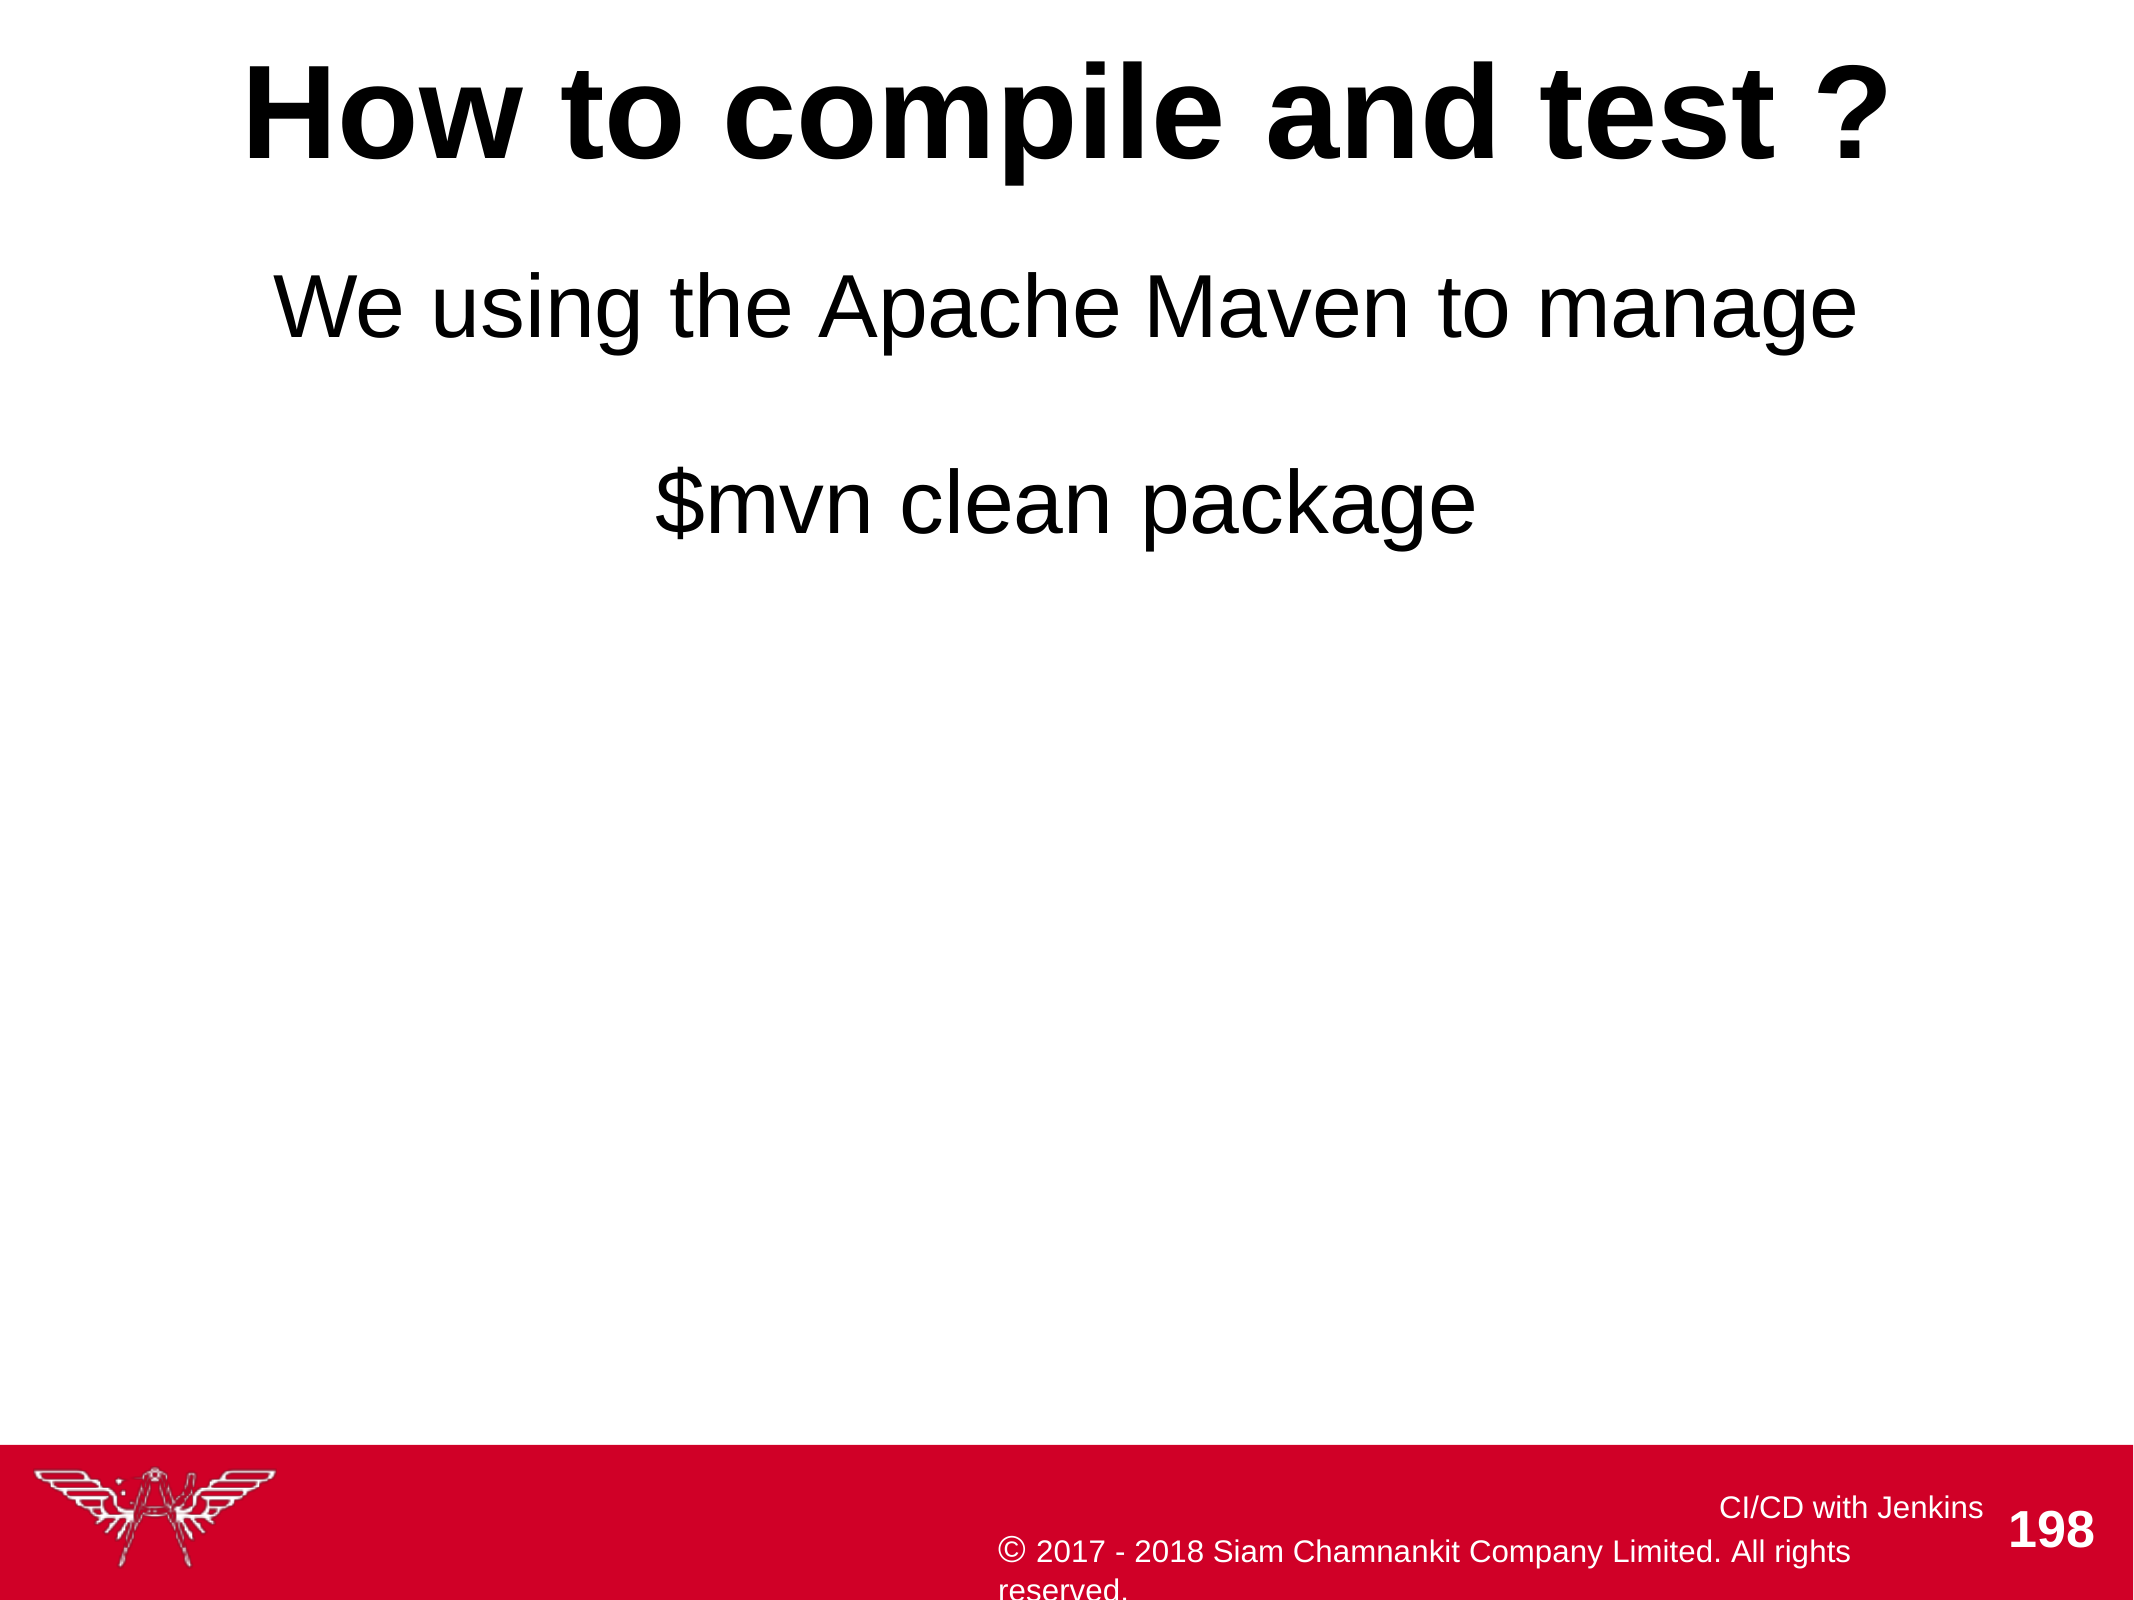

# How to compile	and test ?
We	using	the Apache	Maven	to	manage
$mvn clean	package
CI/CD with Jenkins
© 2017 - 2018 Siam Chamnankit Company Limited. All rights reserved.
198